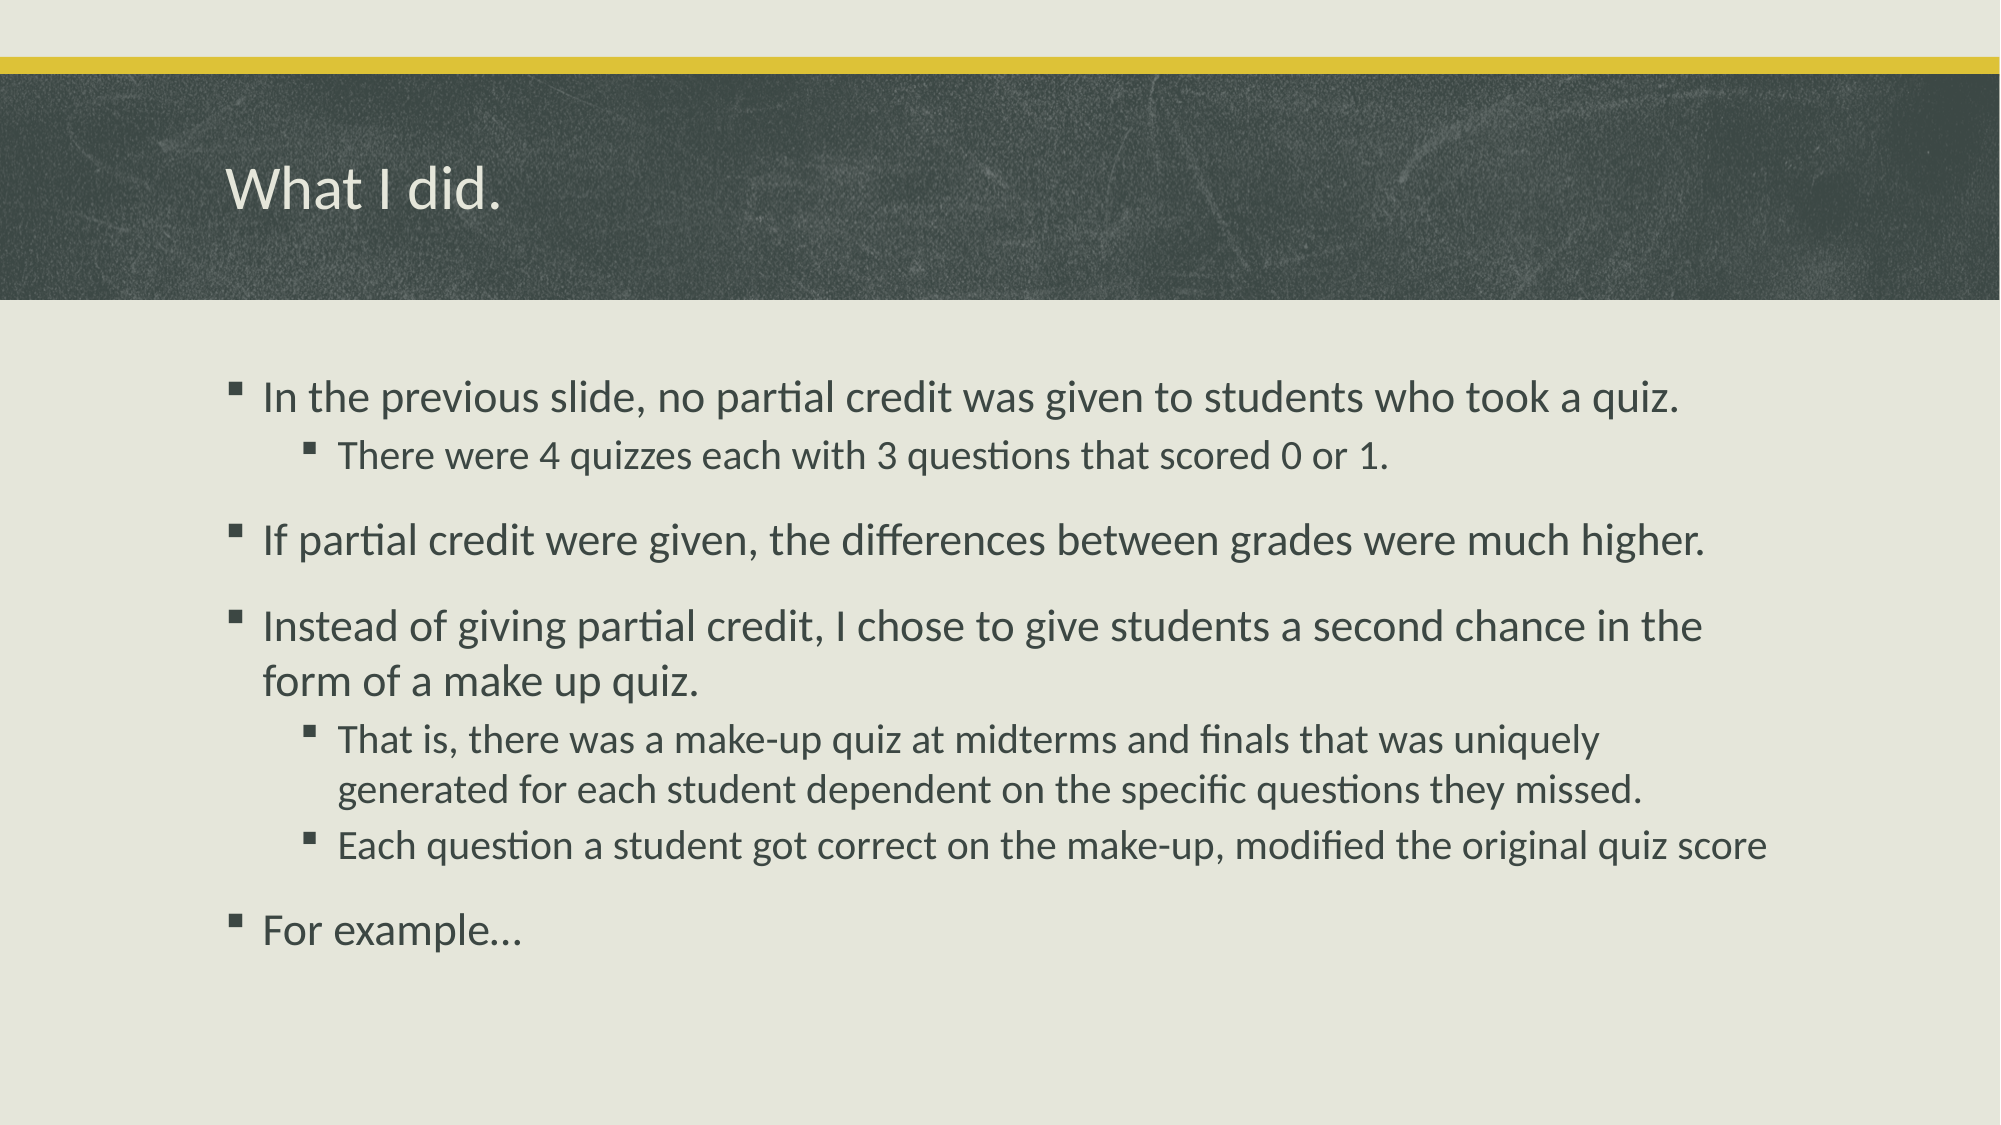

# What I did.
In the previous slide, no partial credit was given to students who took a quiz.
There were 4 quizzes each with 3 questions that scored 0 or 1.
If partial credit were given, the differences between grades were much higher.
Instead of giving partial credit, I chose to give students a second chance in the form of a make up quiz.
That is, there was a make-up quiz at midterms and finals that was uniquely generated for each student dependent on the specific questions they missed.
Each question a student got correct on the make-up, modified the original quiz score
For example…